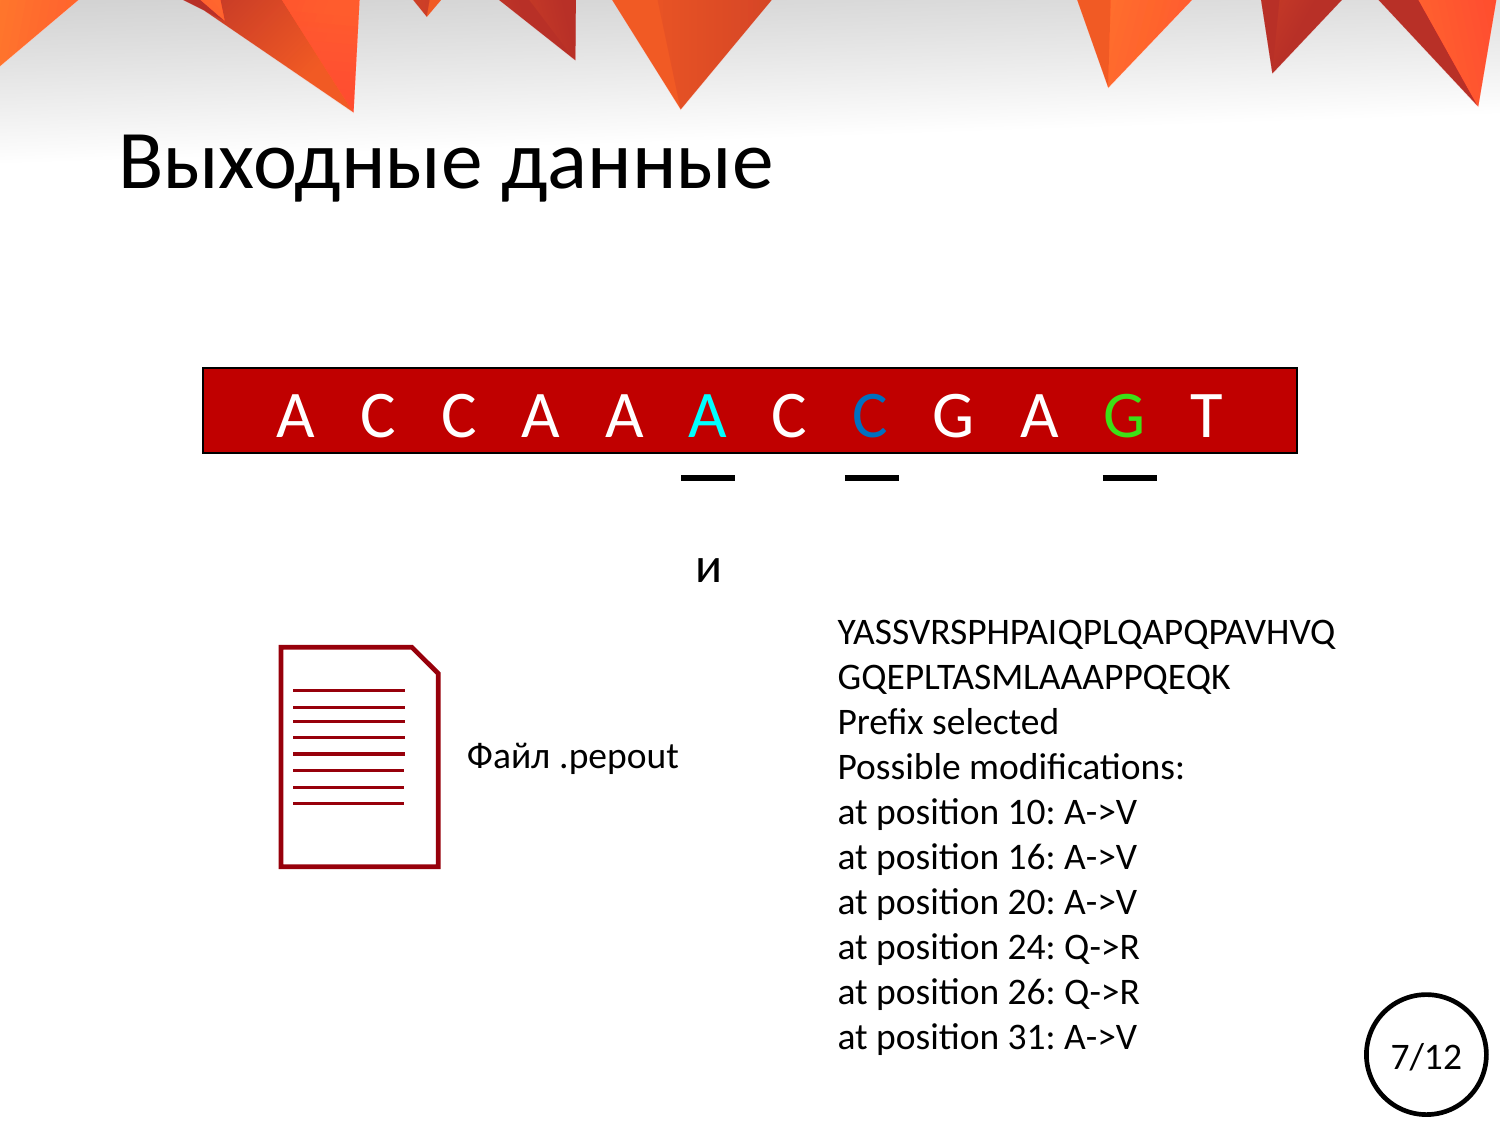

# Выходные данные
A   C   C   A   A   A   C   C   G   A   G   T
и
YASSVRSPHPAIQPLQAPQPAVHVQ
GQEPLTASMLAAAPPQEQK
Prefix selected
Possible modifications:
at position 10: A->V
at position 16: A->V
at position 20: A->V
at position 24: Q->R
at position 26: Q->R
at position 31: A->V

Файл .pepout

7/12